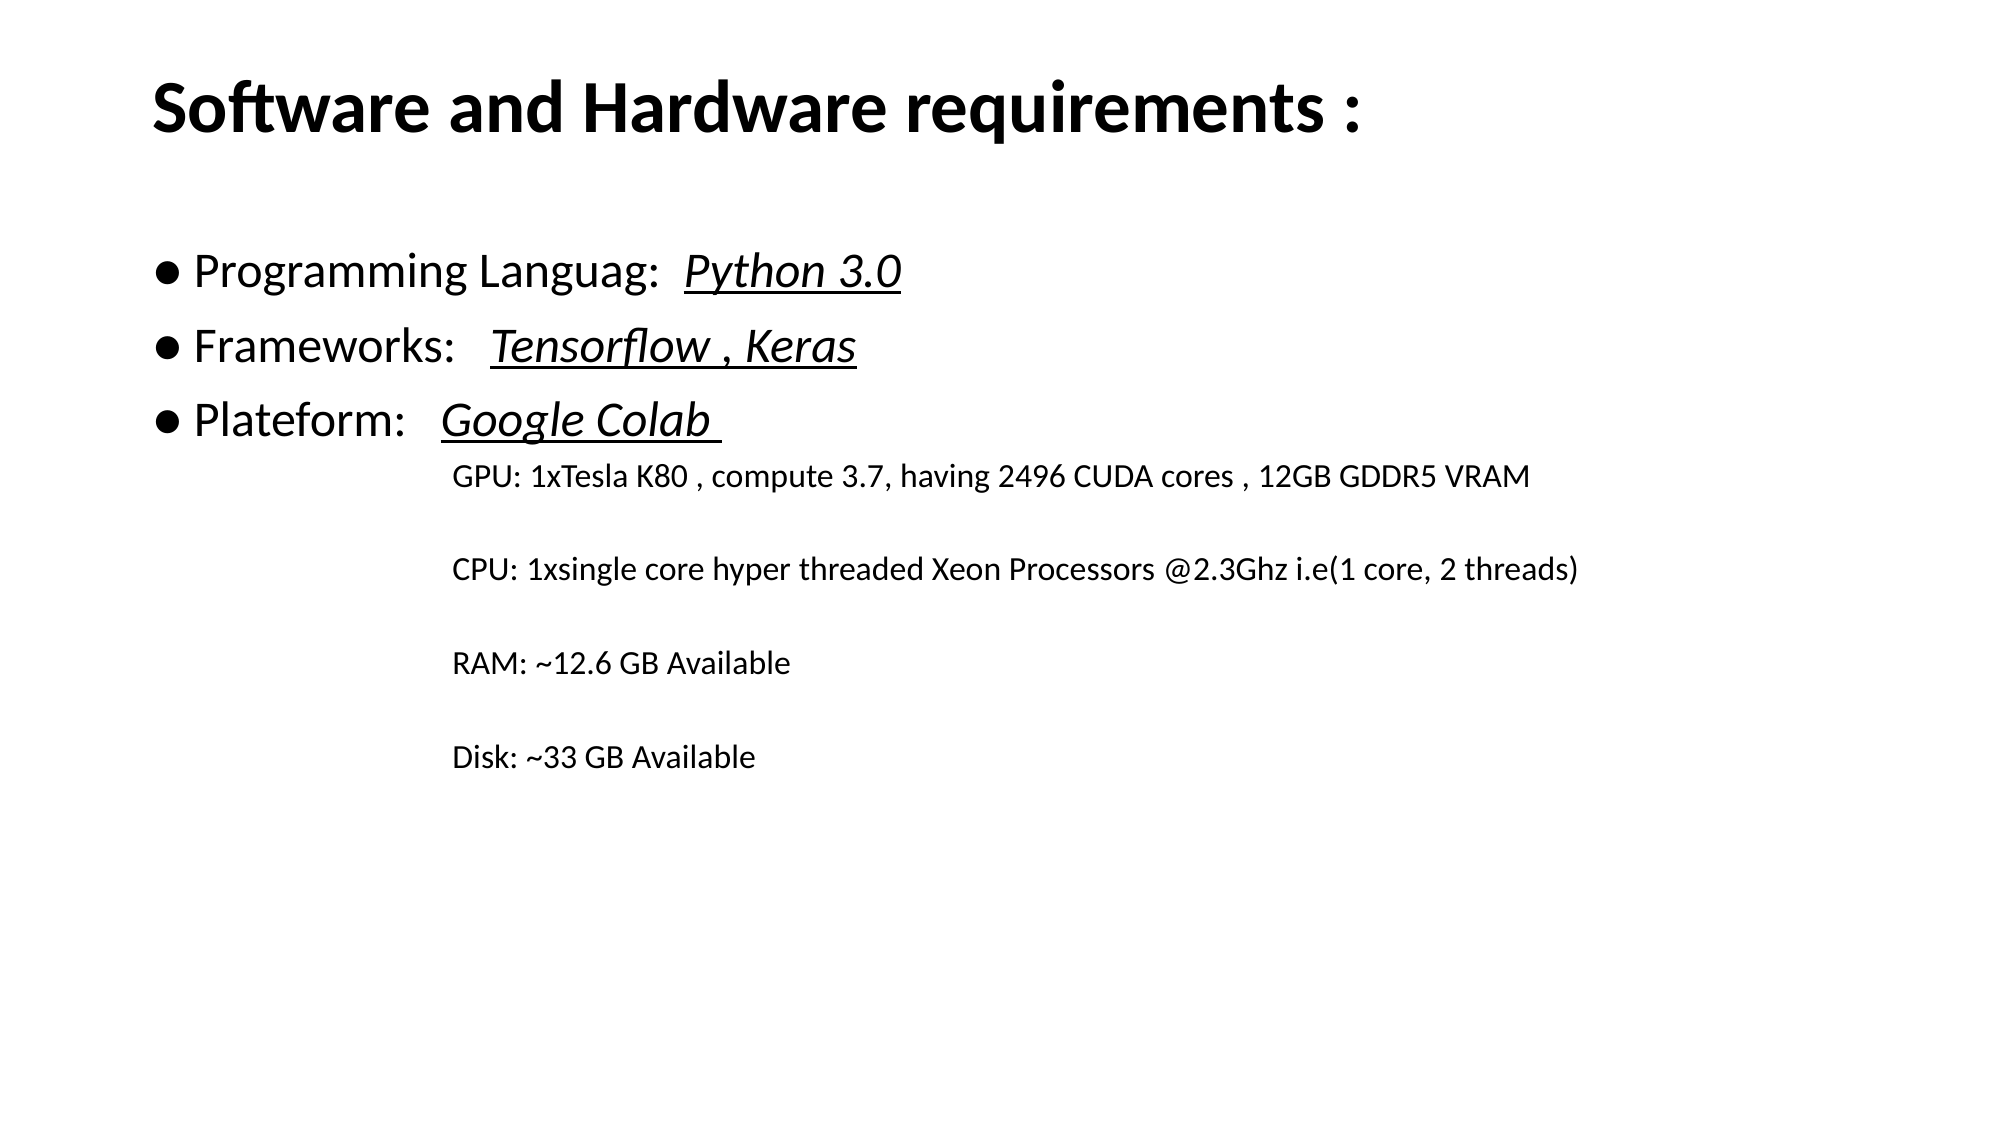

# Software and Hardware requirements :

● Programming Languag:  Python 3.0
● Frameworks:   Tensorflow , Keras
● Plateform:   Google Colab
GPU: 1xTesla K80 , compute 3.7, having 2496 CUDA cores , 12GB GDDR5 VRAM

CPU: 1xsingle core hyper threaded Xeon Processors @2.3Ghz i.e(1 core, 2 threads)

RAM: ~12.6 GB Available

Disk: ~33 GB Available